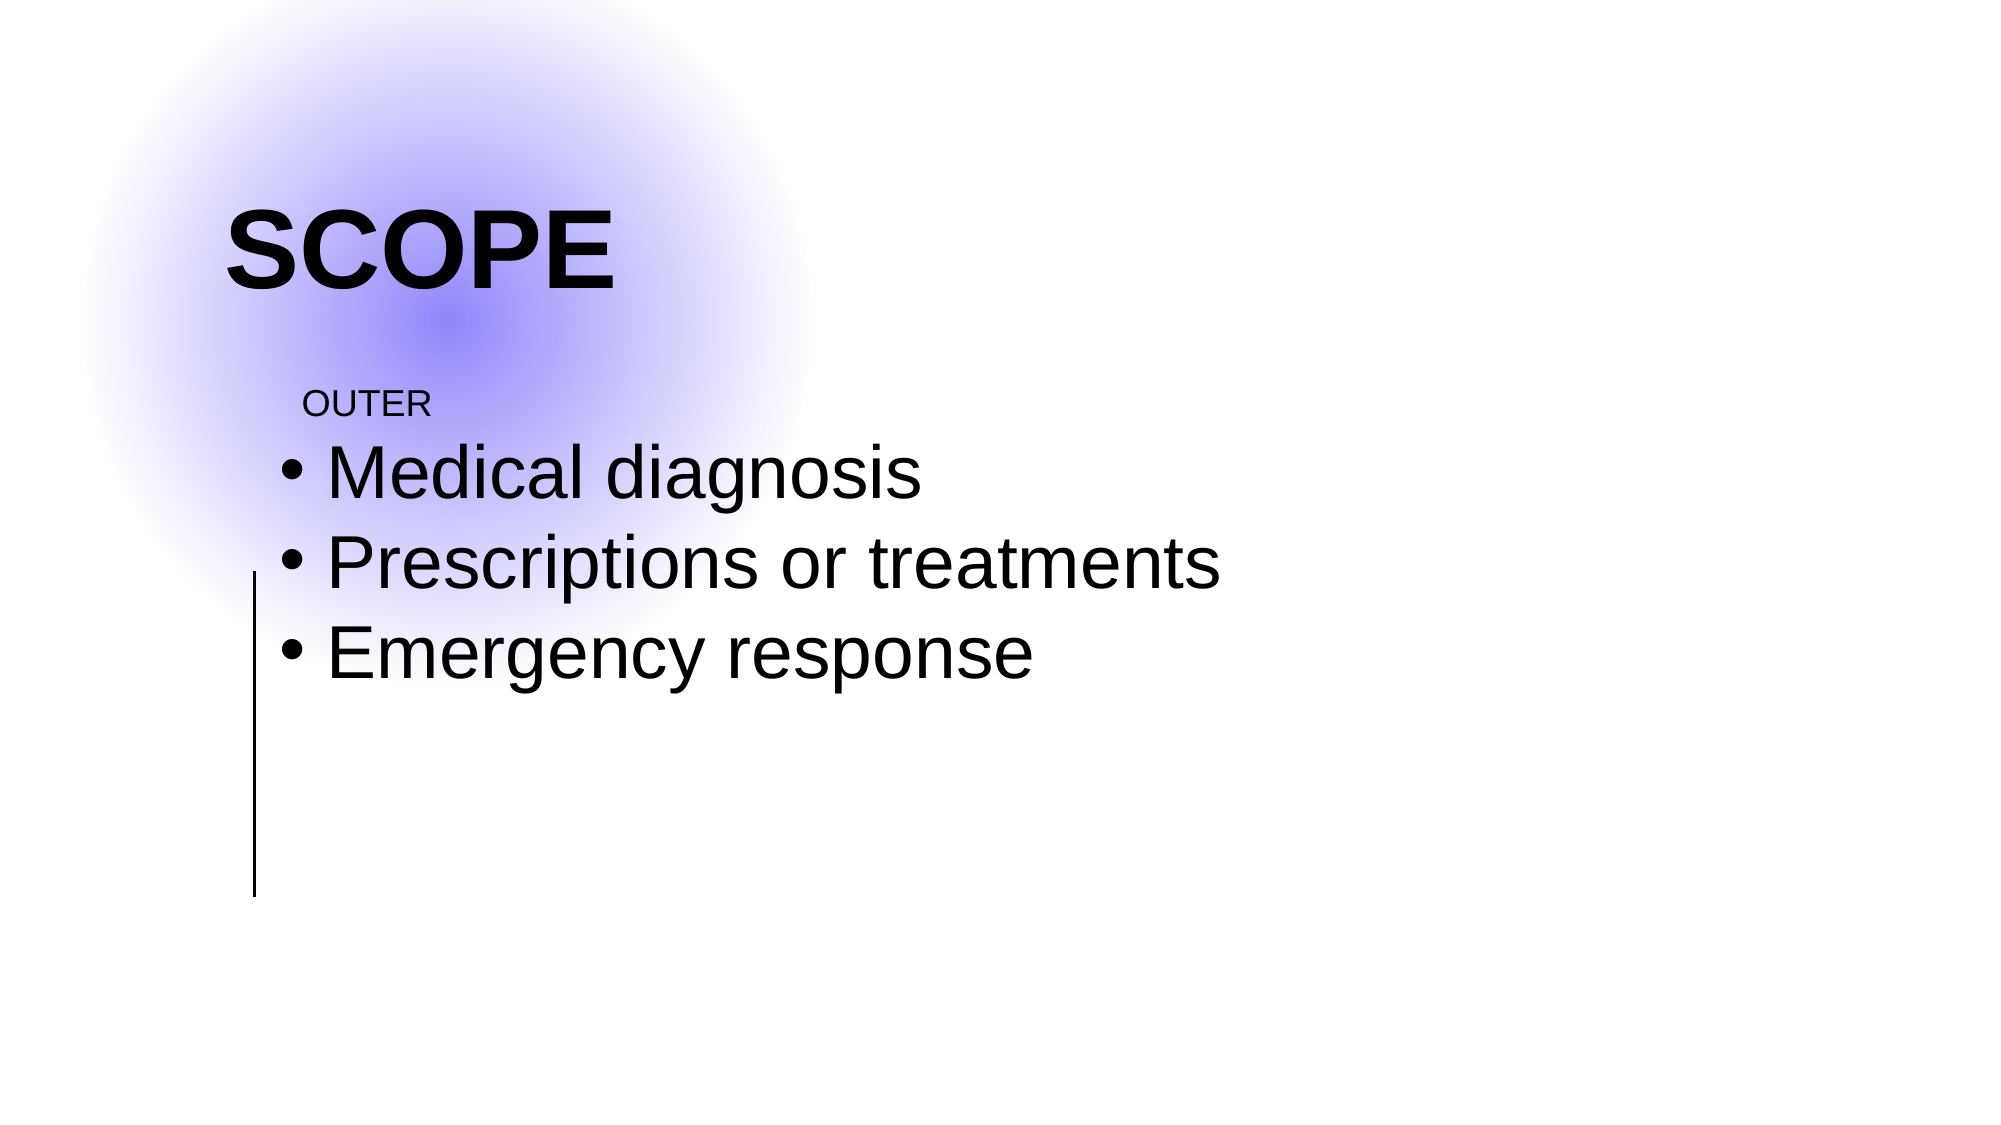

SCOPE
OUTER
Medical diagnosis
Prescriptions or treatments
Emergency response